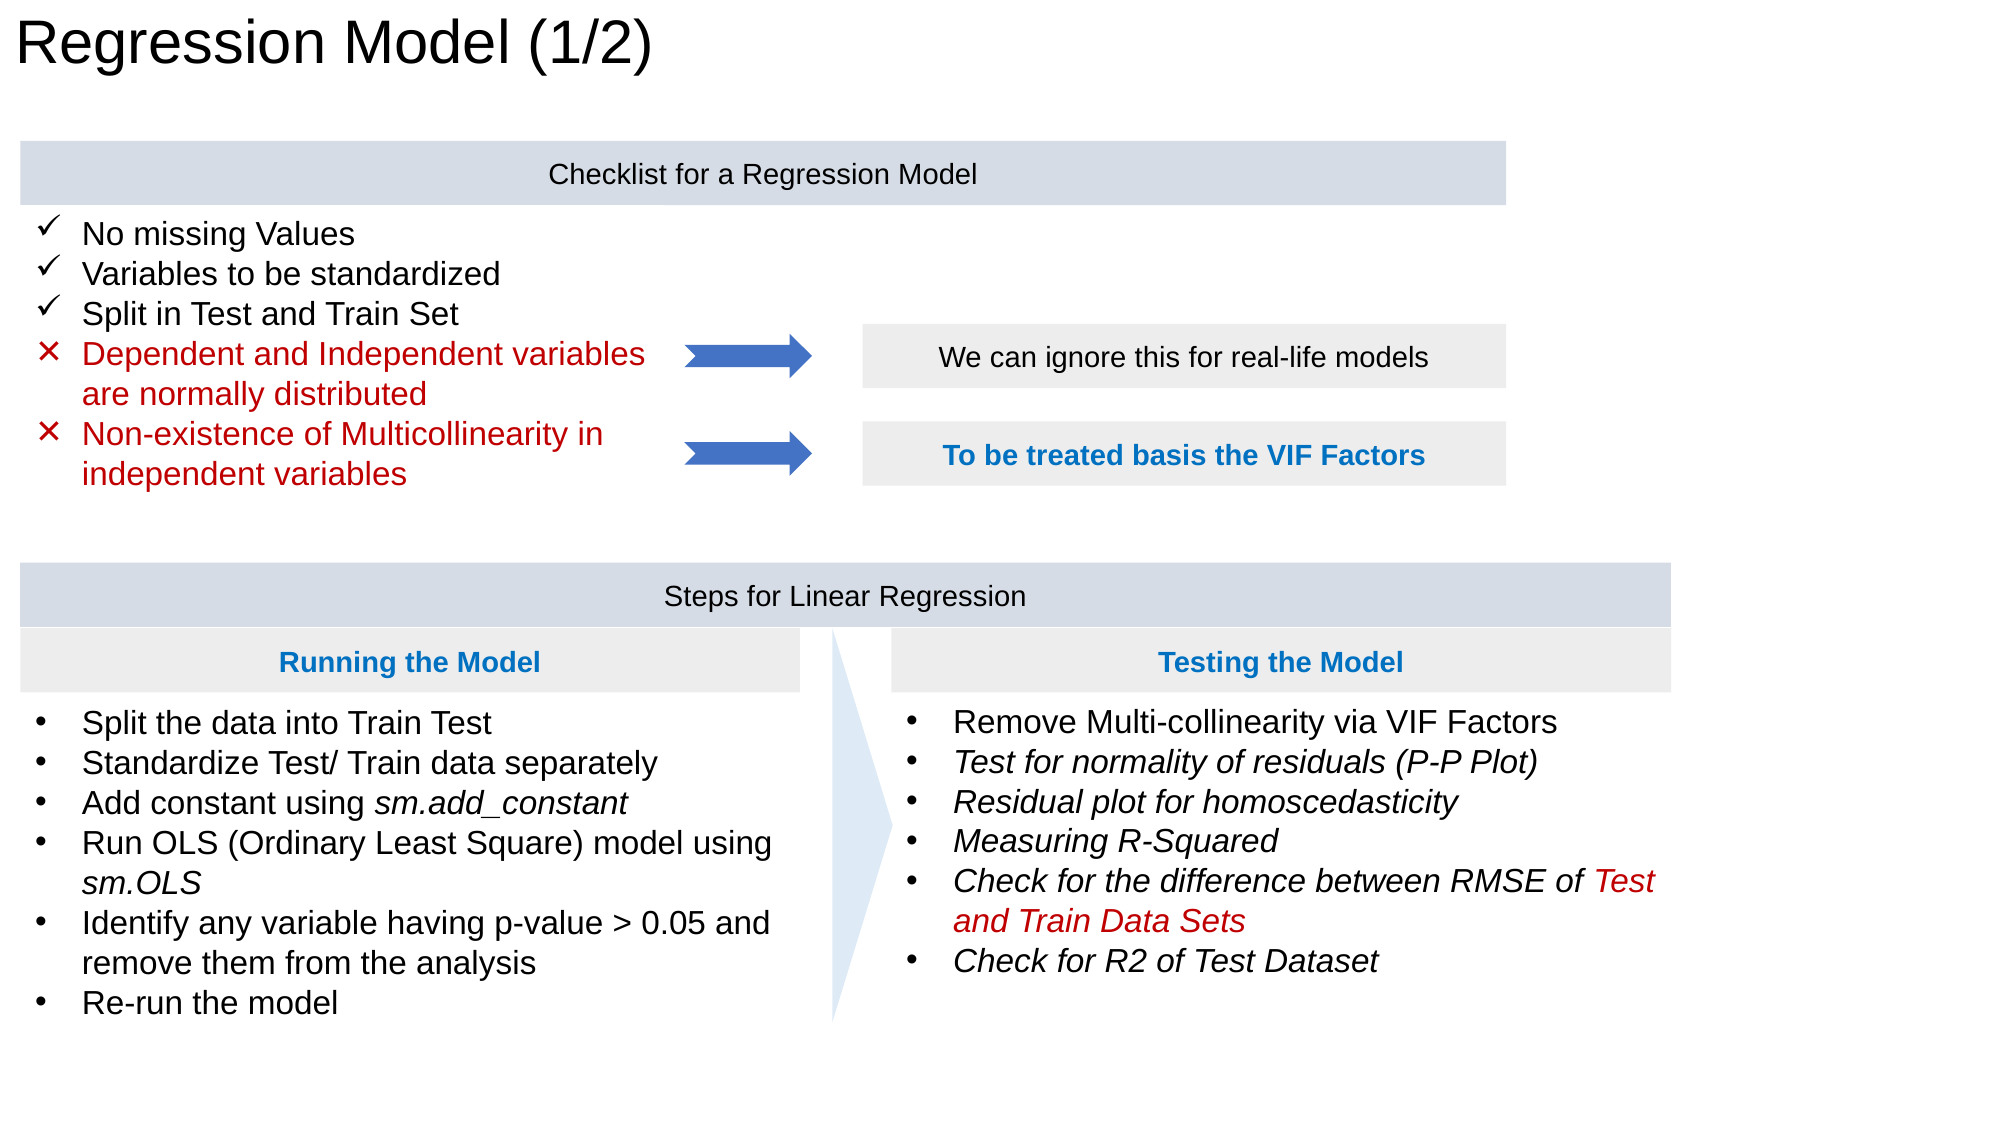

# Regression Model (1/2)
Checklist for a Regression Model
No missing Values
Variables to be standardized
Split in Test and Train Set
Dependent and Independent variables are normally distributed
Non-existence of Multicollinearity in independent variables
We can ignore this for real-life models

To be treated basis the VIF Factors

Steps for Linear Regression
Running the Model
Testing the Model
Remove Multi-collinearity via VIF Factors
Test for normality of residuals (P-P Plot)
Residual plot for homoscedasticity
Measuring R-Squared
Check for the difference between RMSE of Test and Train Data Sets
Check for R2 of Test Dataset
Split the data into Train Test
Standardize Test/ Train data separately
Add constant using sm.add_constant
Run OLS (Ordinary Least Square) model using sm.OLS
Identify any variable having p-value > 0.05 and remove them from the analysis
Re-run the model